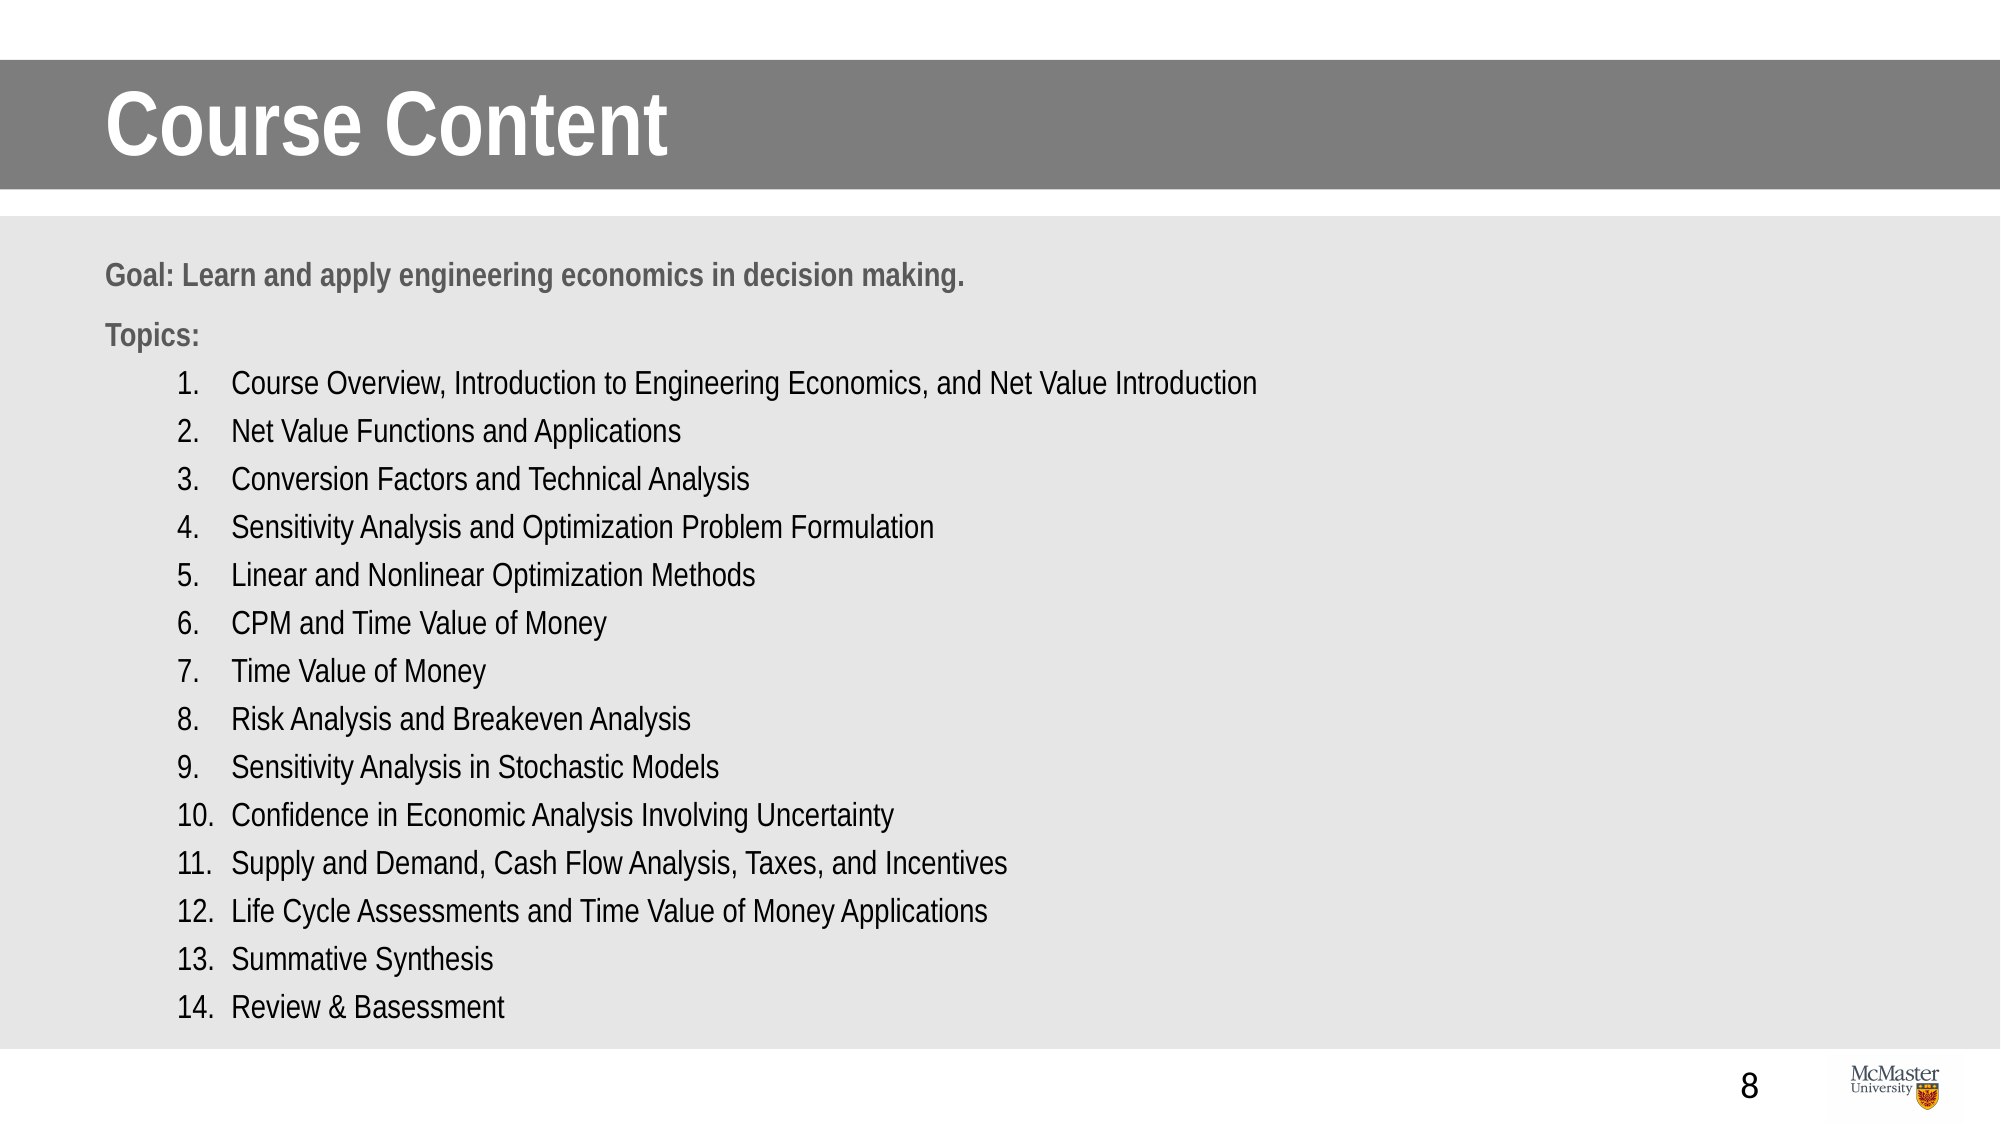

# Course Content
Goal: Learn and apply engineering economics in decision making.
Topics:
Course Overview, Introduction to Engineering Economics, and Net Value Introduction
Net Value Functions and Applications
Conversion Factors and Technical Analysis
Sensitivity Analysis and Optimization Problem Formulation
Linear and Nonlinear Optimization Methods
CPM and Time Value of Money
Time Value of Money
Risk Analysis and Breakeven Analysis
Sensitivity Analysis in Stochastic Models
Confidence in Economic Analysis Involving Uncertainty
Supply and Demand, Cash Flow Analysis, Taxes, and Incentives
Life Cycle Assessments and Time Value of Money Applications
Summative Synthesis
Review & Basessment